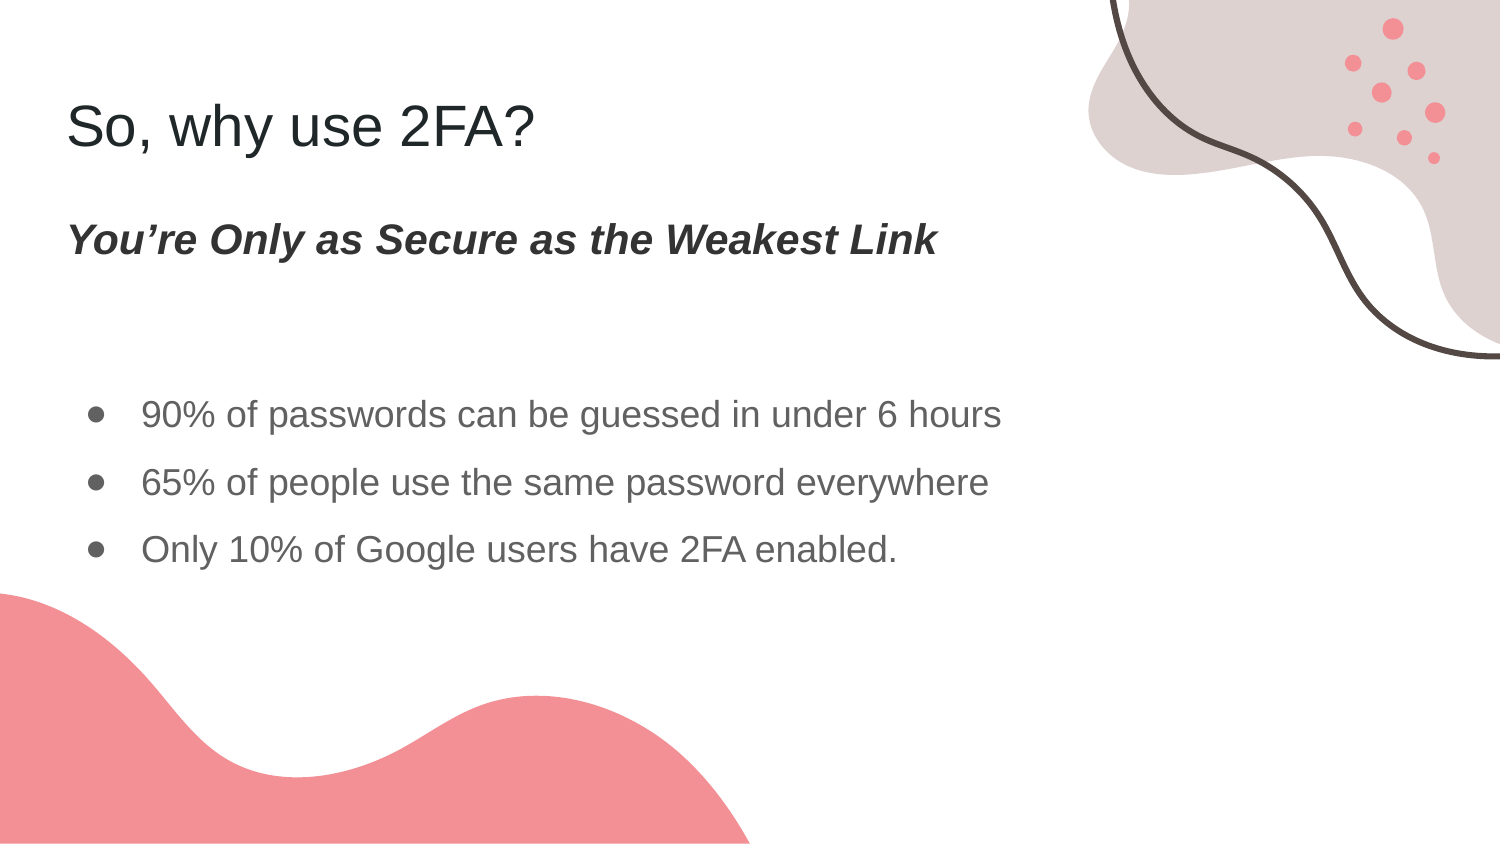

So, why use 2FA?
You’re Only as Secure as the Weakest Link

90% of passwords can be guessed in under 6 hours
65% of people use the same password everywhere
Only 10% of Google users have 2FA enabled.